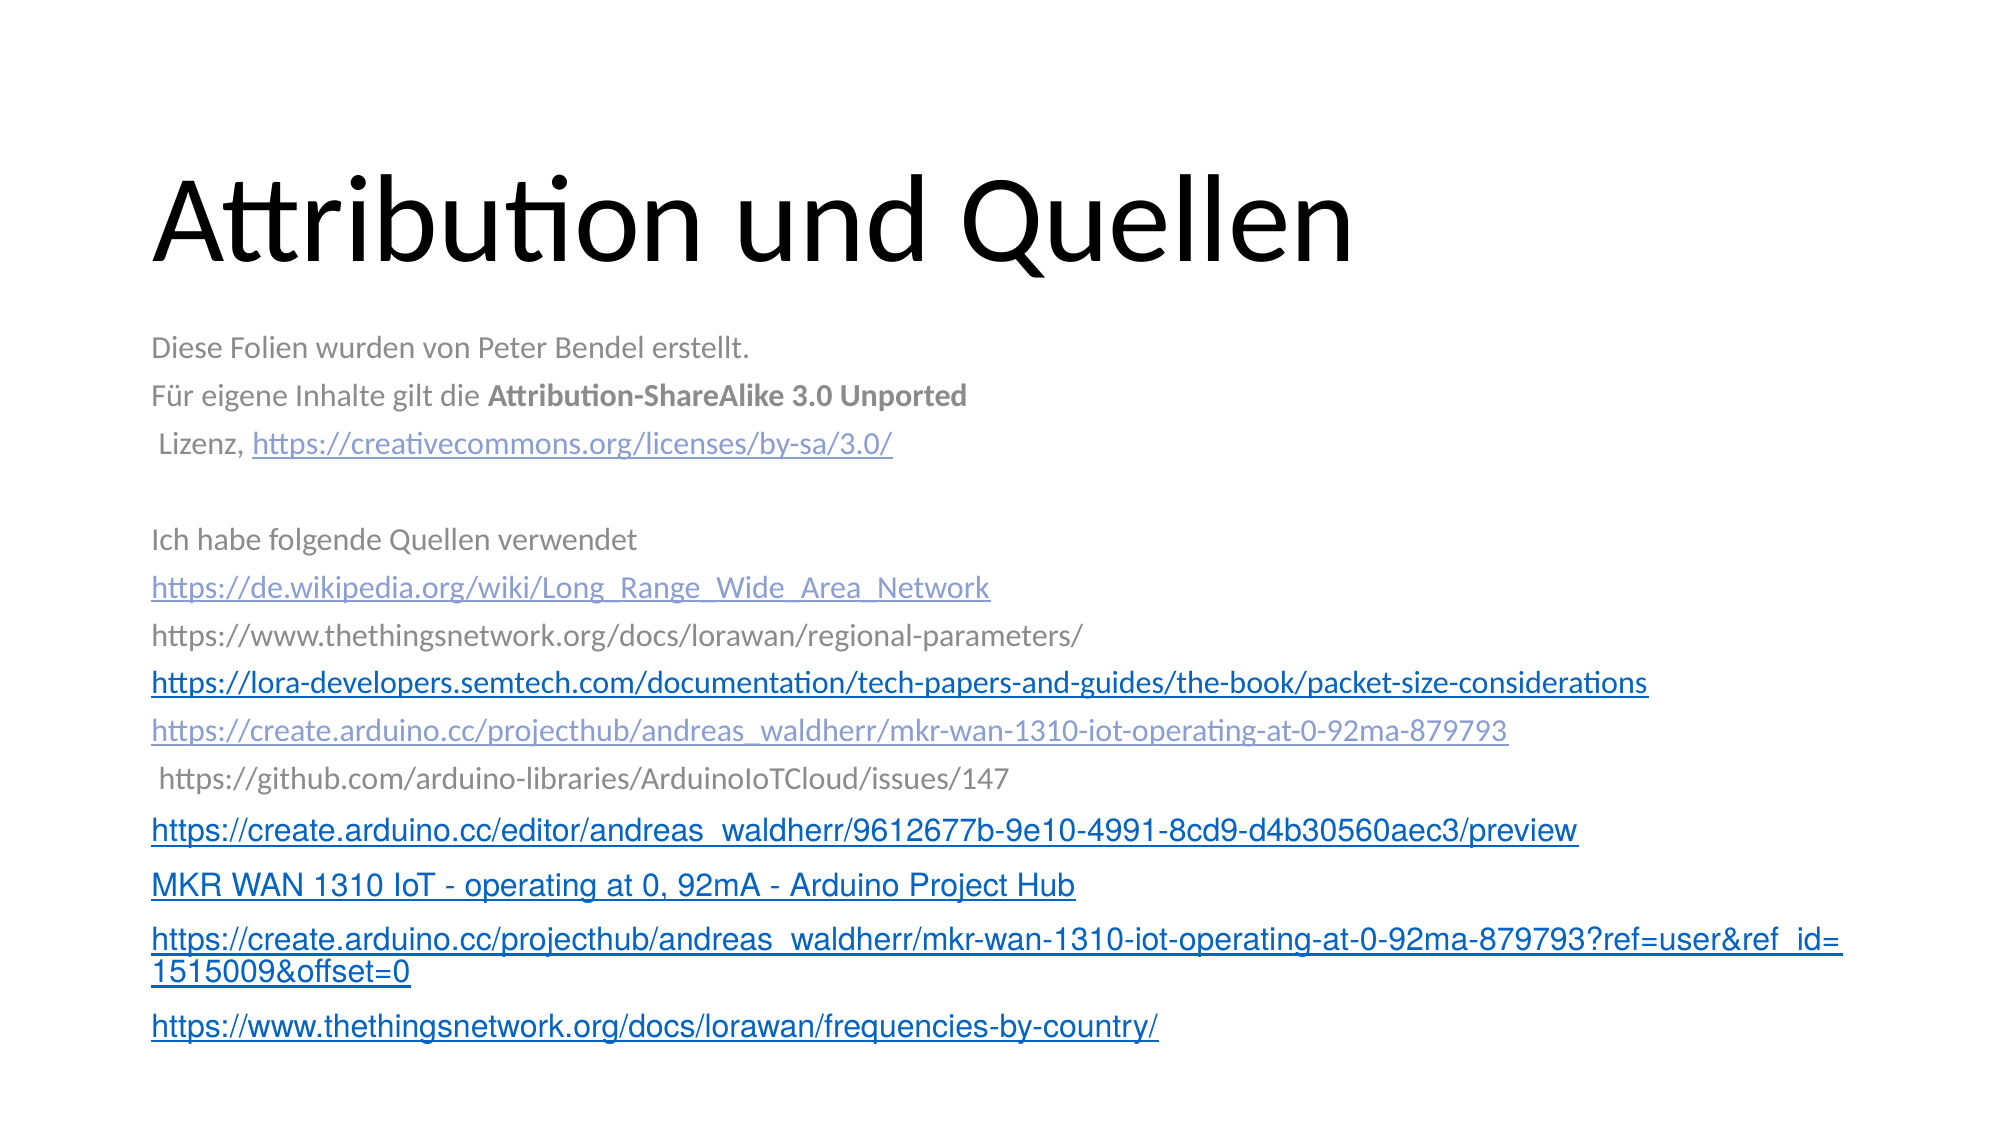

# Attribution und Quellen
Diese Folien wurden von Peter Bendel erstellt.
Für eigene Inhalte gilt die Attribution-ShareAlike 3.0 Unported
 Lizenz, https://creativecommons.org/licenses/by-sa/3.0/

Ich habe folgende Quellen verwendet
https://de.wikipedia.org/wiki/Long_Range_Wide_Area_Network
https://www.thethingsnetwork.org/docs/lorawan/regional-parameters/
https://lora-developers.semtech.com/documentation/tech-papers-and-guides/the-book/packet-size-considerations
https://create.arduino.cc/projecthub/andreas_waldherr/mkr-wan-1310-iot-operating-at-0-92ma-879793
 https://github.com/arduino-libraries/ArduinoIoTCloud/issues/147
https://create.arduino.cc/editor/andreas_waldherr/9612677b-9e10-4991-8cd9-d4b30560aec3/preview
MKR WAN 1310 IoT - operating at 0, 92mA - Arduino Project Hub
https://create.arduino.cc/projecthub/andreas_waldherr/mkr-wan-1310-iot-operating-at-0-92ma-879793?ref=user&ref_id=1515009&offset=0
https://www.thethingsnetwork.org/docs/lorawan/frequencies-by-country/